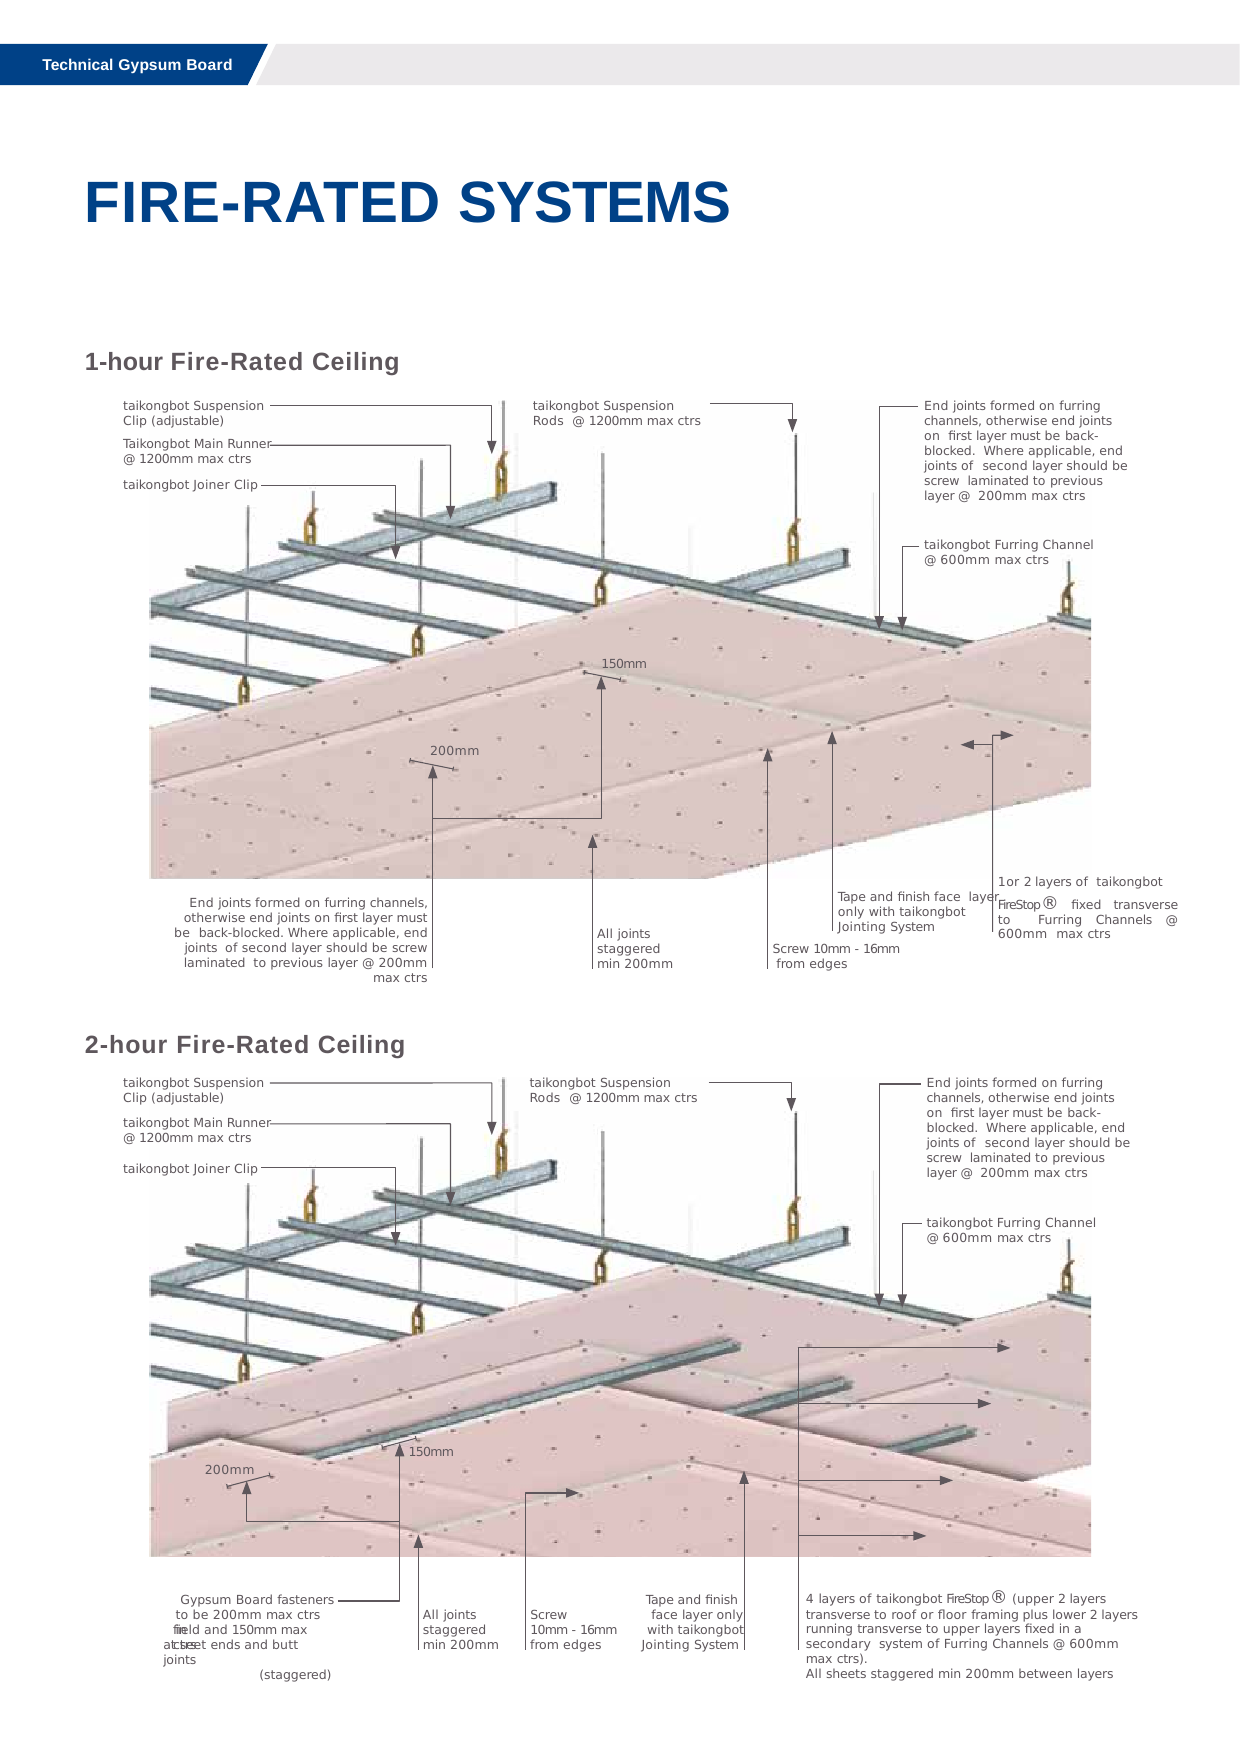

Technical Gypsum Board
# FIRE-RATED SYSTEMS
1-hour Fire-Rated Ceiling
taikongbot Suspension  Clip (adjustable)
Taikongbot Main Runner  @ 1200mm max ctrs
taikongbot Suspension Rods  @ 1200mm max ctrs
End joints formed on furring  channels, otherwise end joints on  first layer must be back-blocked.  Where applicable, end joints of  second layer should be screw  laminated to previous layer @  200mm max ctrs

taikongbot Joiner Clip

taikongbot Furring Channel  @ 600mm max ctrs

150mm

200mm

1 or 2 layers of  taikongbot
FireStop® fixed transverse to  Furring Channels @ 600mm  max ctrs
Tape and finish face  layer only with taikongbot Jointing System
End joints formed on furring channels,  otherwise end joints on first layer must be  back-blocked. Where applicable, end joints  of second layer should be screw laminated  to previous layer @ 200mm max ctrs
All joints  staggered  min 200mm
Screw 10mm - 16mm  from edges
2-hour Fire-Rated Ceiling
taikongbot Suspension  Clip (adjustable)
taikongbot Main Runner  @ 1200mm max ctrs
taikongbot Suspension Rods  @ 1200mm max ctrs
End joints formed on furring  channels, otherwise end joints on  first layer must be back-blocked.  Where applicable, end joints of  second layer should be screw  laminated to previous layer @  200mm max ctrs

taikongbot Joiner Clip

taikongbot Furring Channel  @ 600mm max ctrs

150mm

200mm

4 layers of taikongbot FireStop® (upper 2 layers  transverse to roof or floor framing plus lower 2 layers  running transverse to upper layers fixed in a secondary  system of Furring Channels @ 600mm max ctrs).
All sheets staggered min 200mm between layers
Gypsum Board fasteners
Tape and finish
to be 200mm max ctrs in
All joints  staggered  min 200mm
Screw		face layer only  10mm - 16mm	with taikongbot
field and 150mm max ctrs
at seet ends and butt joints
(staggered)
from edges	Jointing System